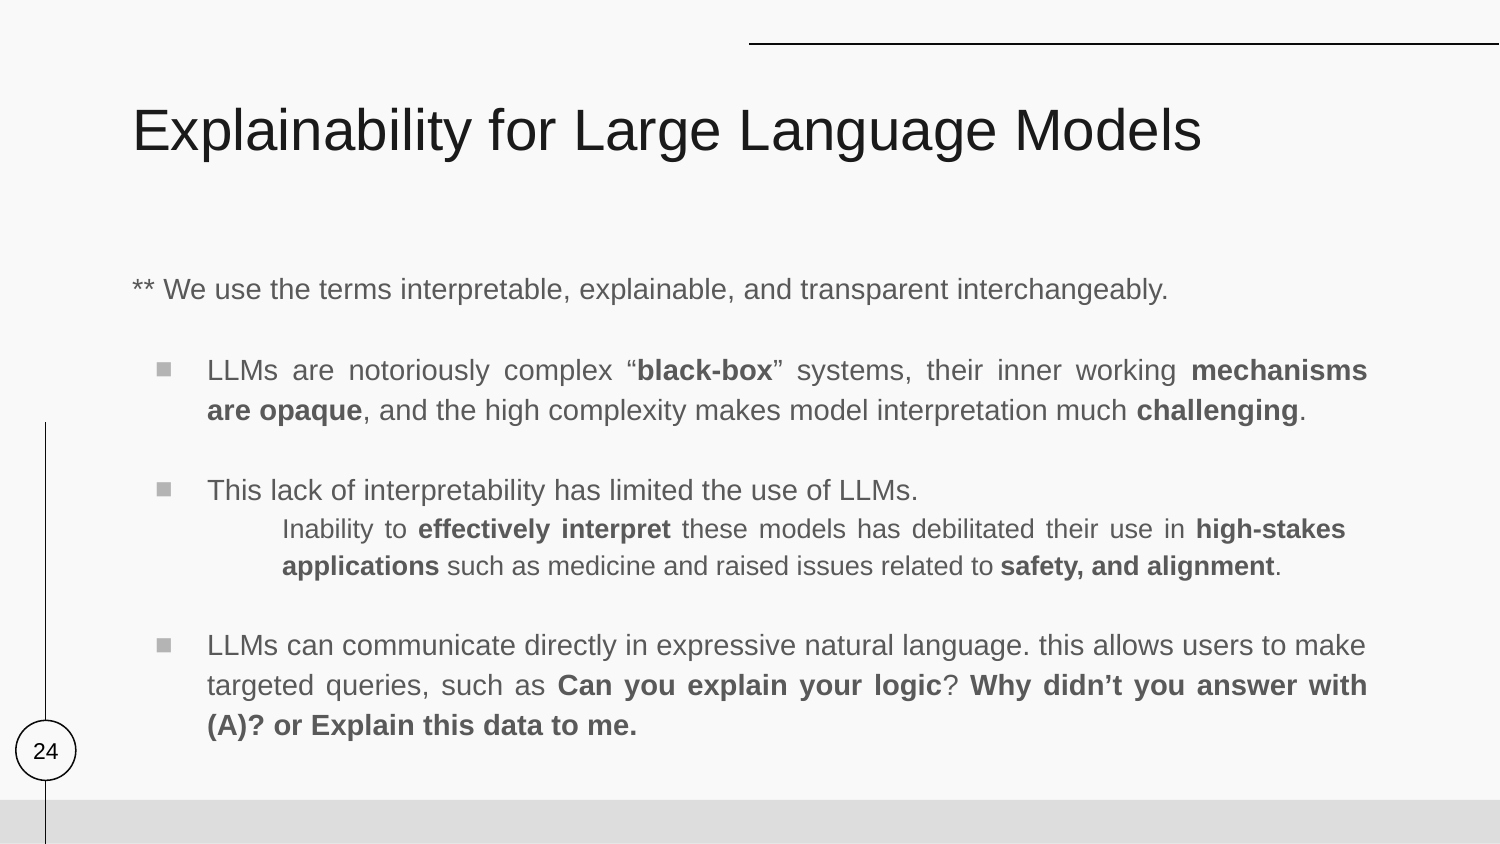

# ﻿Explainability for Large Language Models
** We use the terms interpretable, explainable, and transparent interchangeably.

LLMs are notoriously complex “black-box” systems, their inner working mechanisms are opaque, and the high complexity makes model interpretation much challenging.

This lack of interpretability has limited the use of LLMs.
Inability to effectively interpret these models has debilitated their use in high-stakes   applications such as medicine and raised issues related to safety, and alignment.

LLMs can communicate directly in expressive natural language. this allows users to make targeted queries, such as Can you explain your logic? Why didn’t you answer with (A)? or Explain this data to me.

33
24